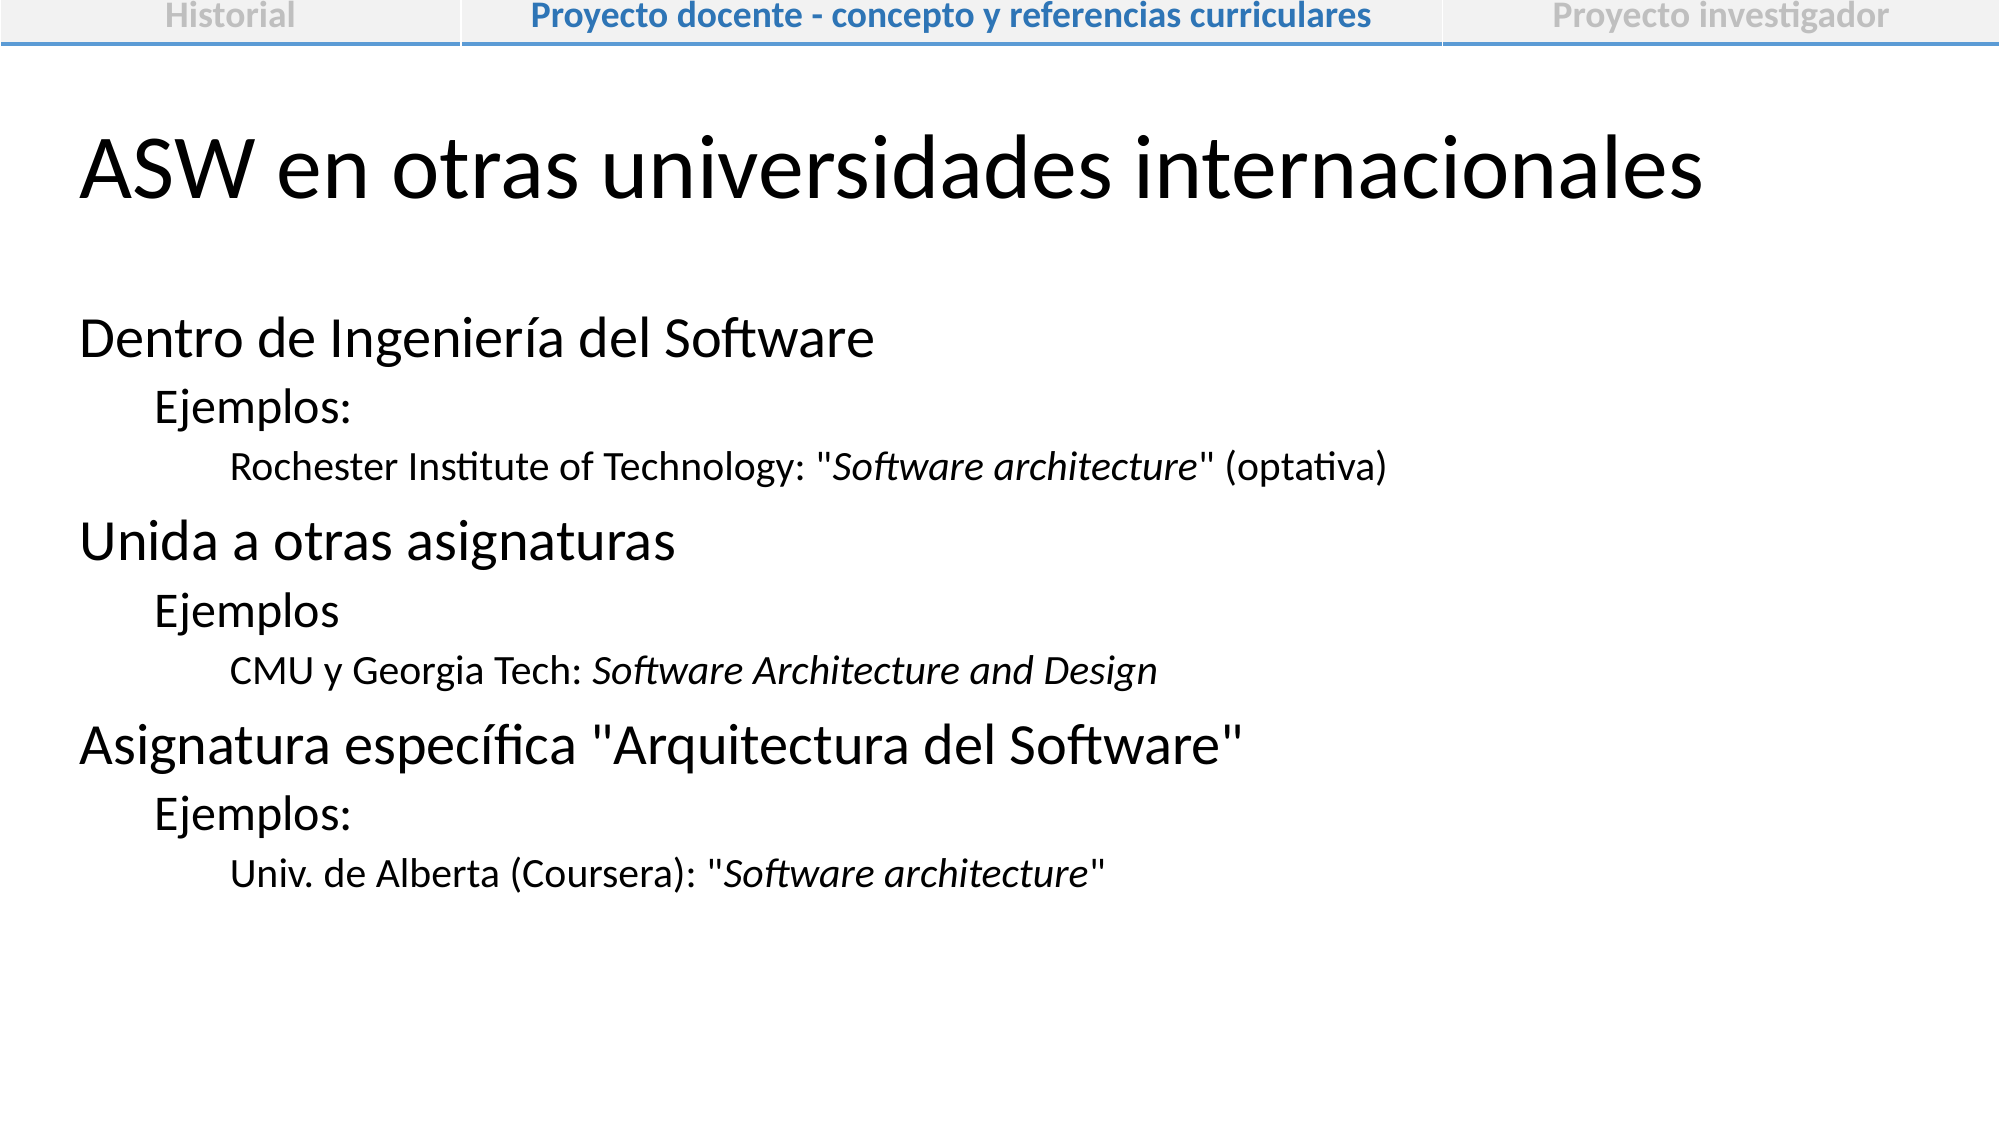

| Historial | Proyecto docente - concepto y referencias curriculares | Proyecto investigador |
| --- | --- | --- |
# ASW en otras universidades internacionales
Dentro de Ingeniería del Software
Ejemplos:
Rochester Institute of Technology: "Software architecture" (optativa)
Unida a otras asignaturas
Ejemplos
CMU y Georgia Tech: Software Architecture and Design
Asignatura específica "Arquitectura del Software"
Ejemplos:
Univ. de Alberta (Coursera): "Software architecture"